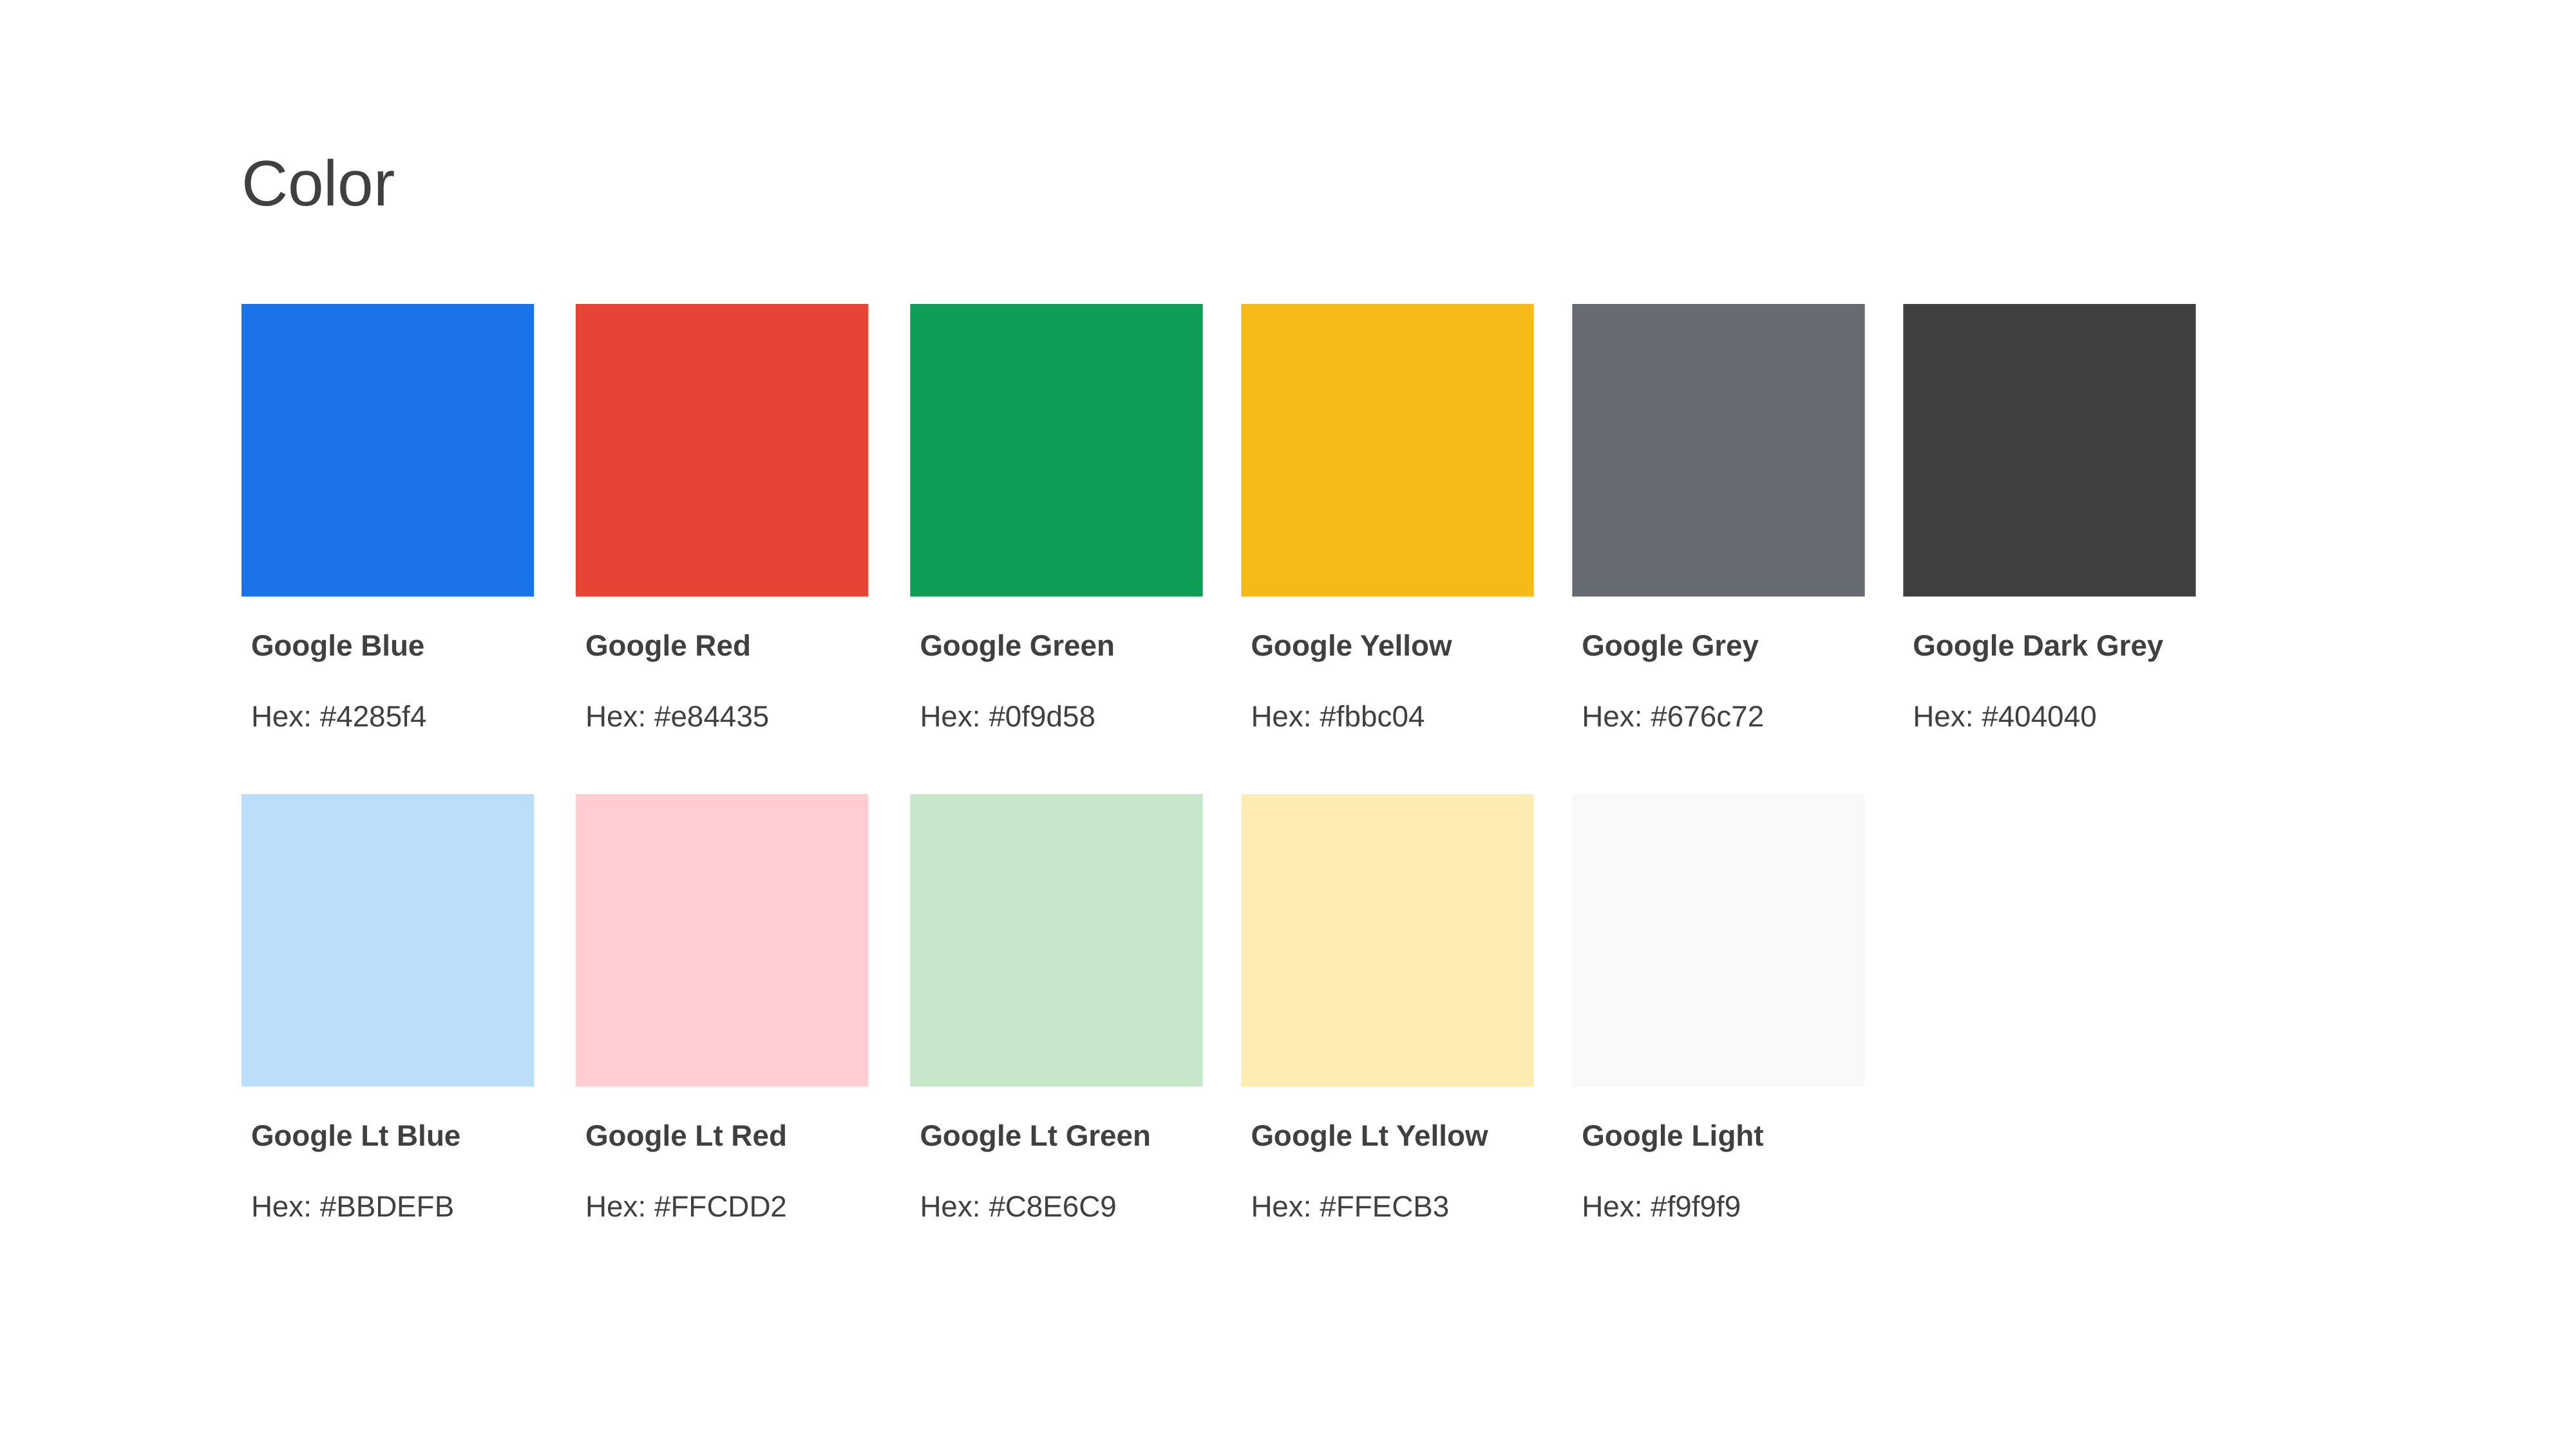

Color

Google Blue

Hex: #4285f4

Google Red

Hex: #e84435

Google Green

Hex: #0f9d58

Google Yellow

Hex: #fbbc04

Google Grey

Hex: #676c72

Google Dark Grey

Hex: #404040

Google Light

Hex: #f9f9f9

Google Lt Blue

Hex: #BBDEFB

Google Lt Red

Hex: #FFCDD2

Google Lt Green

Hex: #C8E6C9

Google Lt Yellow

Hex: #FFECB3